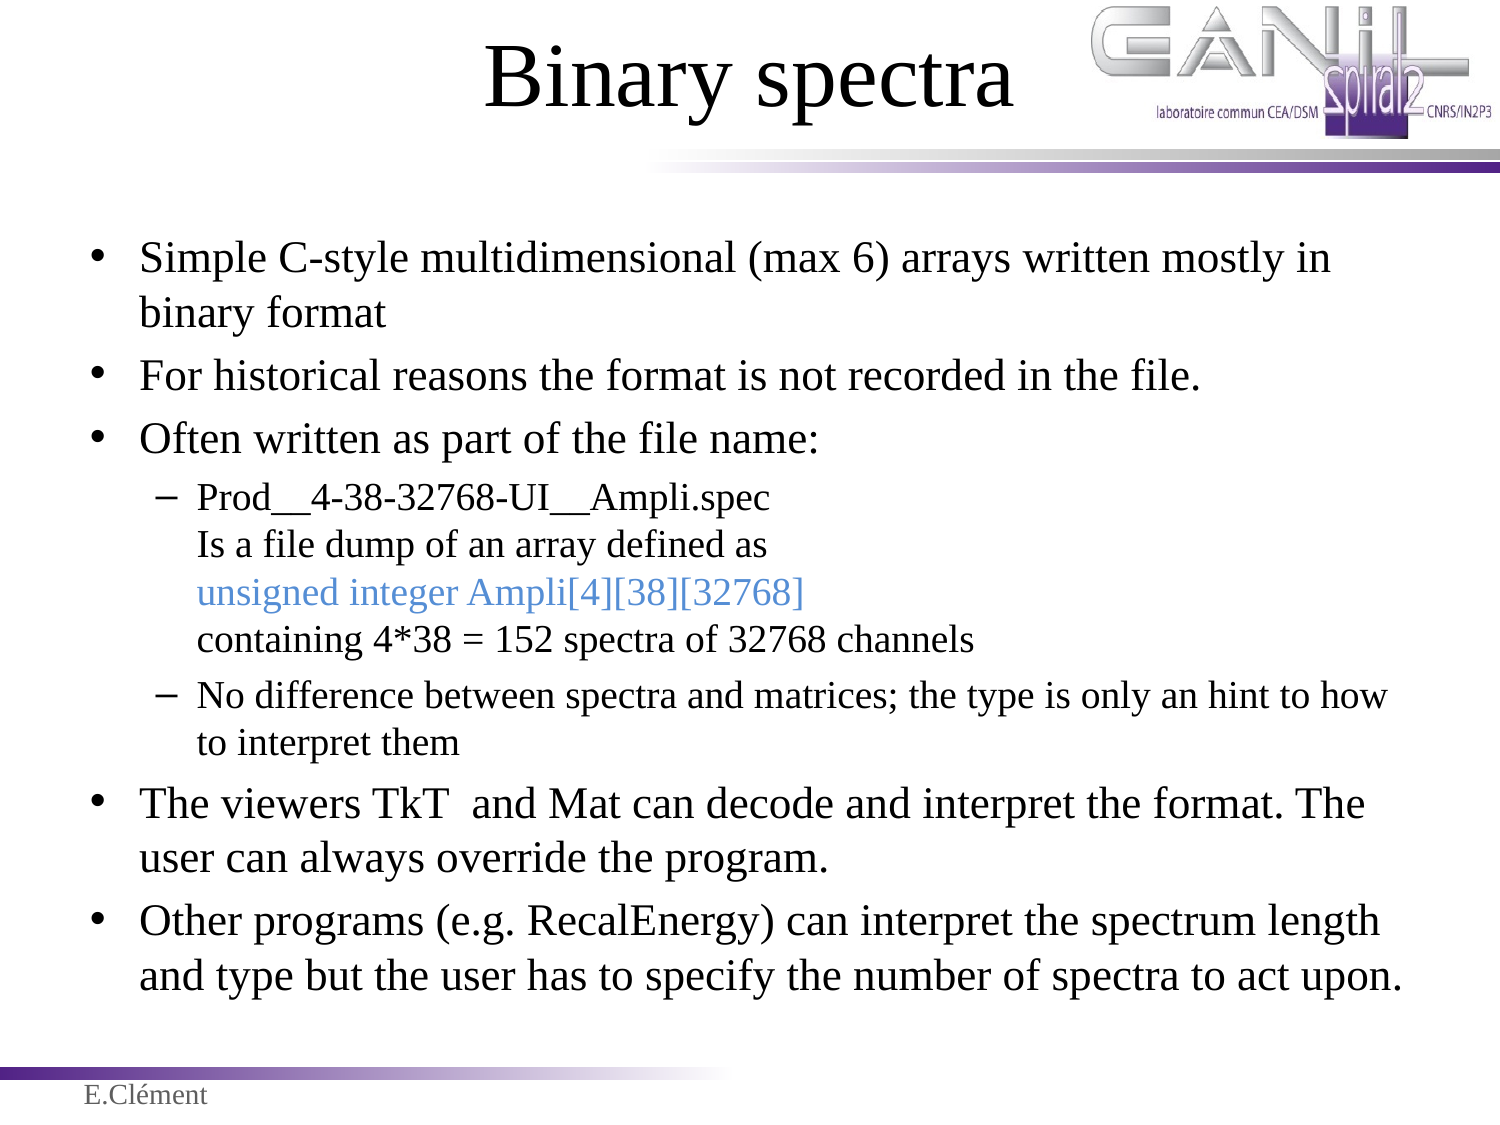

# Binary spectra
Simple C-style multidimensional (max 6) arrays written mostly in binary format
For historical reasons the format is not recorded in the file.
Often written as part of the file name:
Prod__4-38-32768-UI__Ampli.spec
Is a file dump of an array defined as
unsigned integer Ampli[4][38][32768]
containing 4*38 = 152 spectra of 32768 channels
No difference between spectra and matrices; the type is only an hint to how to interpret them
The viewers TkT  and Mat can decode and interpret the format. The user can always override the program.
Other programs (e.g. RecalEnergy) can interpret the spectrum length and type but the user has to specify the number of spectra to act upon.